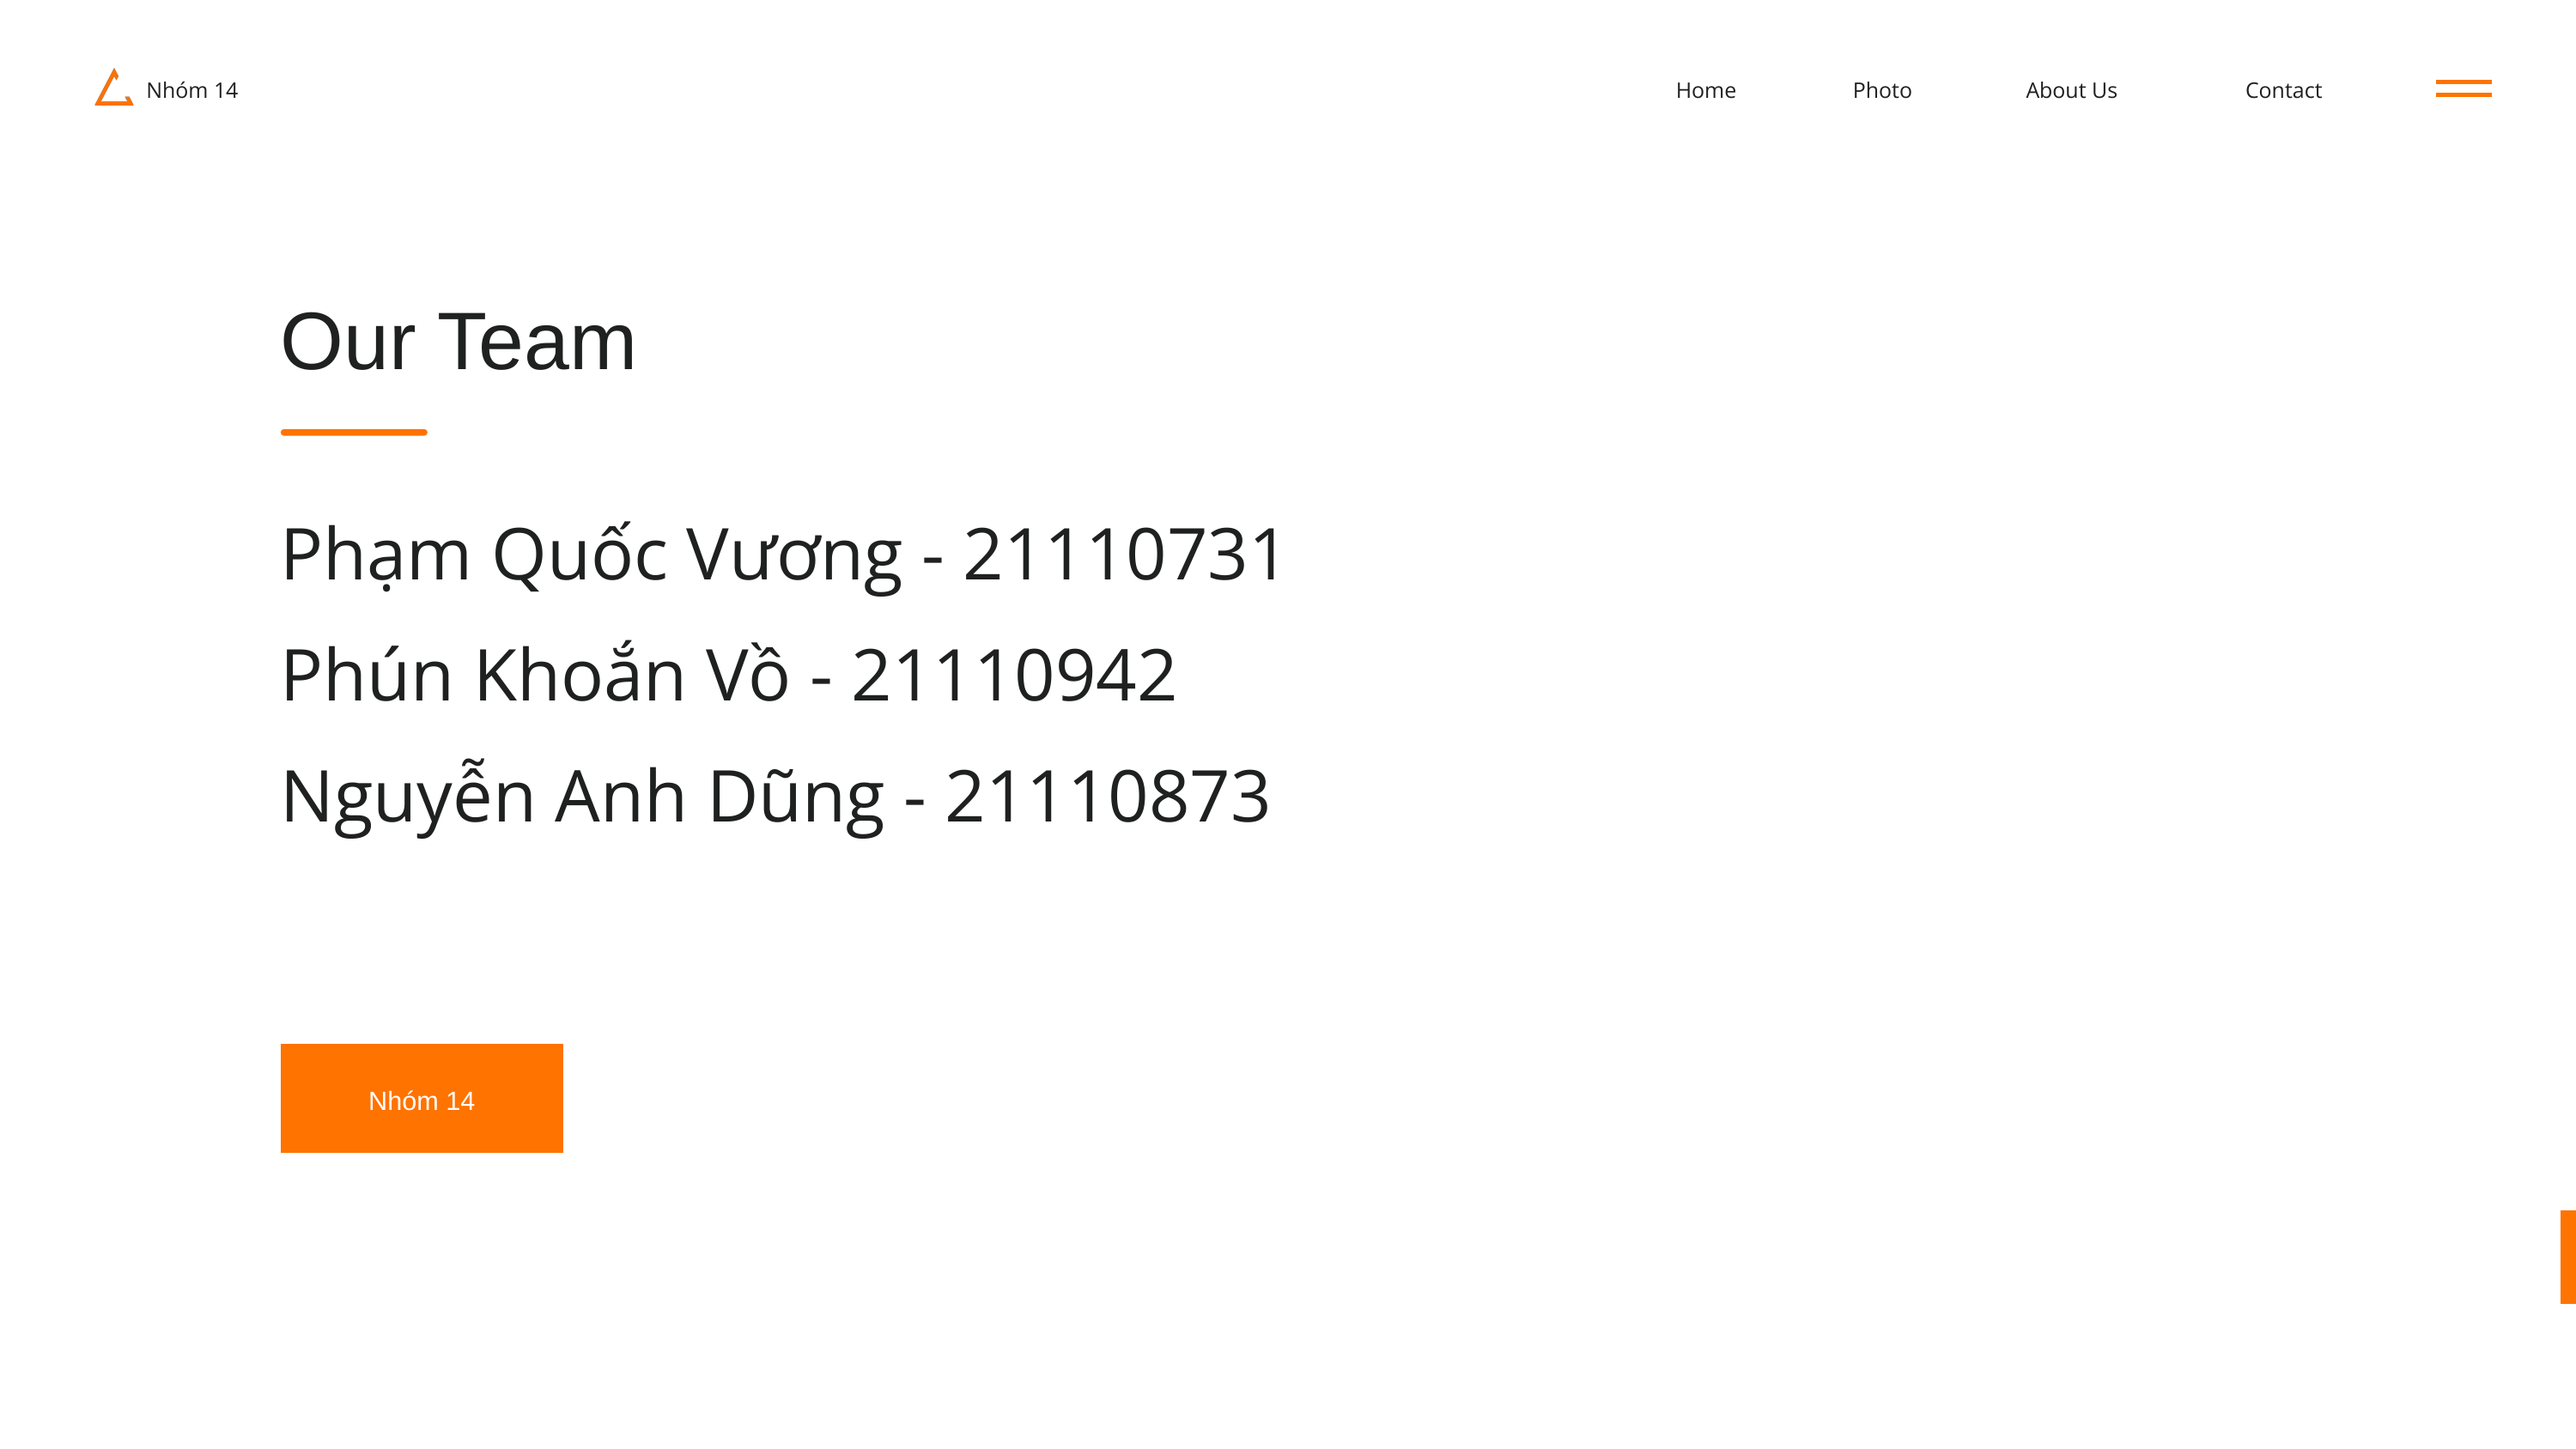

Nhóm 14

Home
Photo
About Us
Contact

Our Team

Phạm Quốc Vương - 21110731
Phún Khoắn Vồ - 21110942
Nguyễn Anh Dũng - 21110873

Nhóm 14